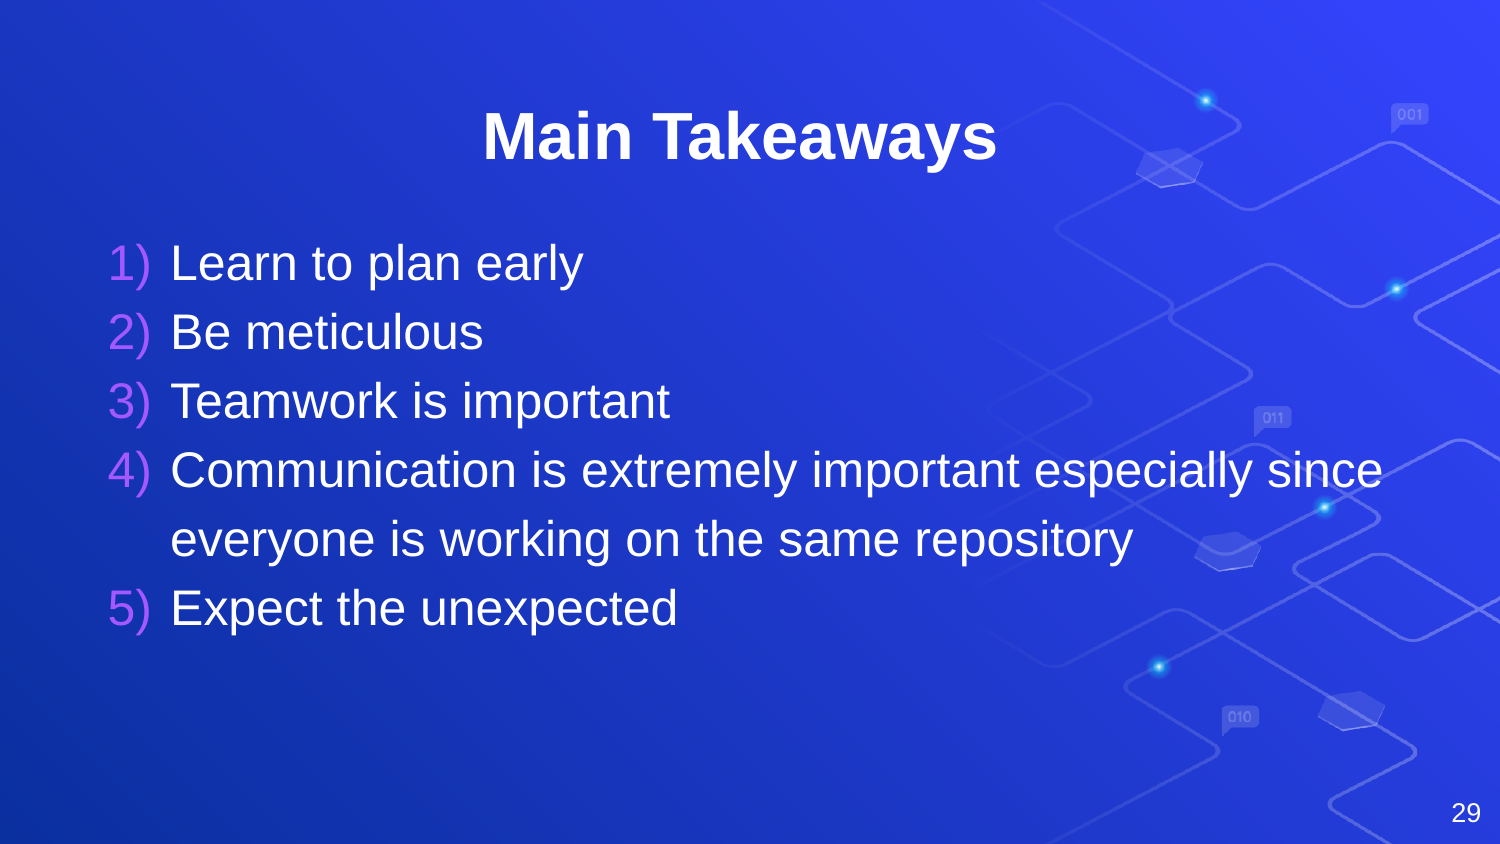

# Main Takeaways
Learn to plan early
Be meticulous
Teamwork is important
Communication is extremely important especially since everyone is working on the same repository
Expect the unexpected
29